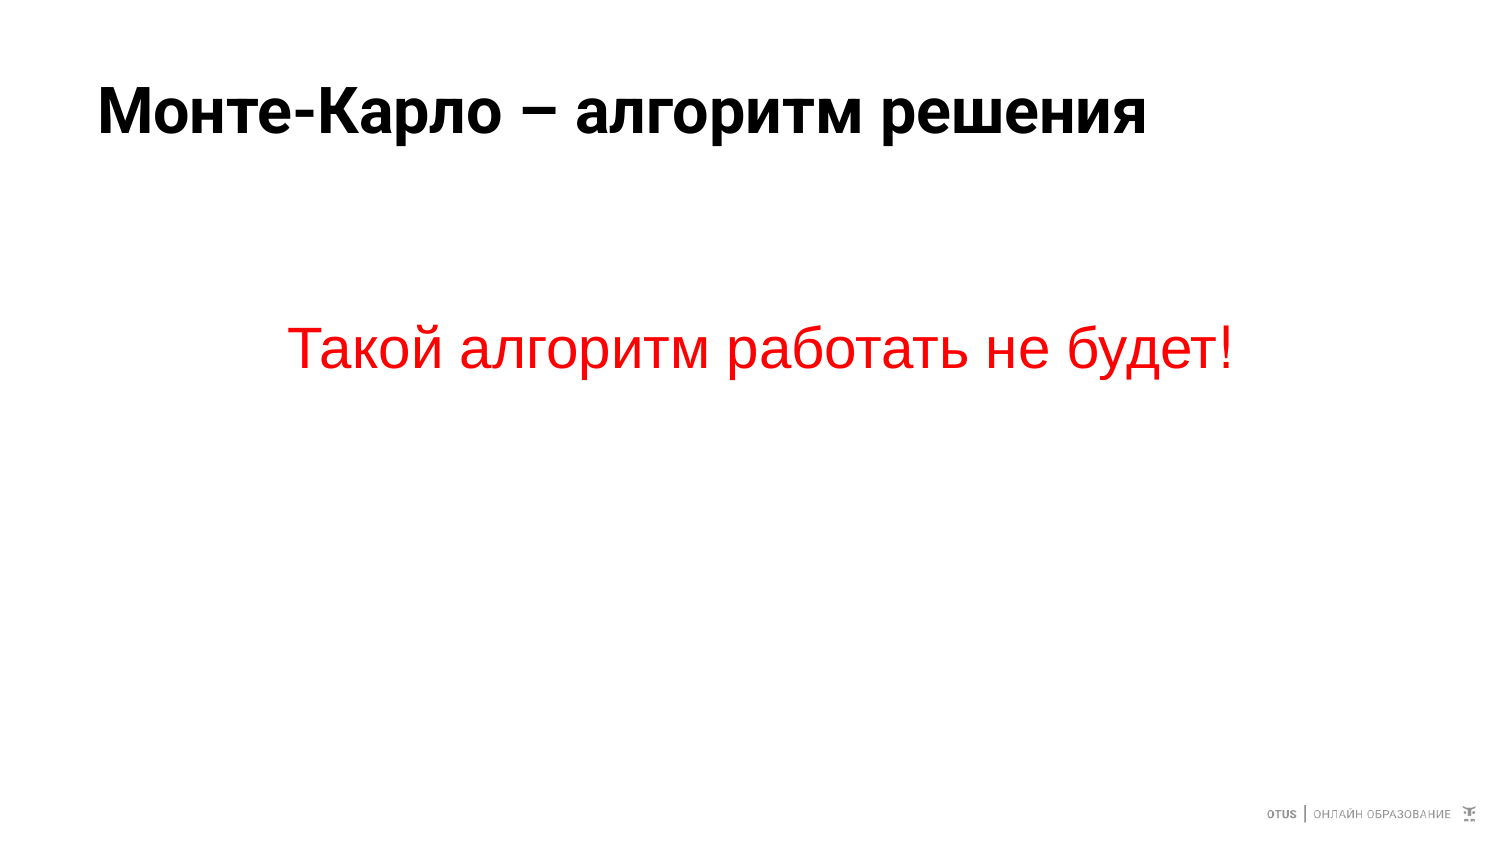

# Монте-Карло – алгоритм решения
Такой алгоритм работать не будет!